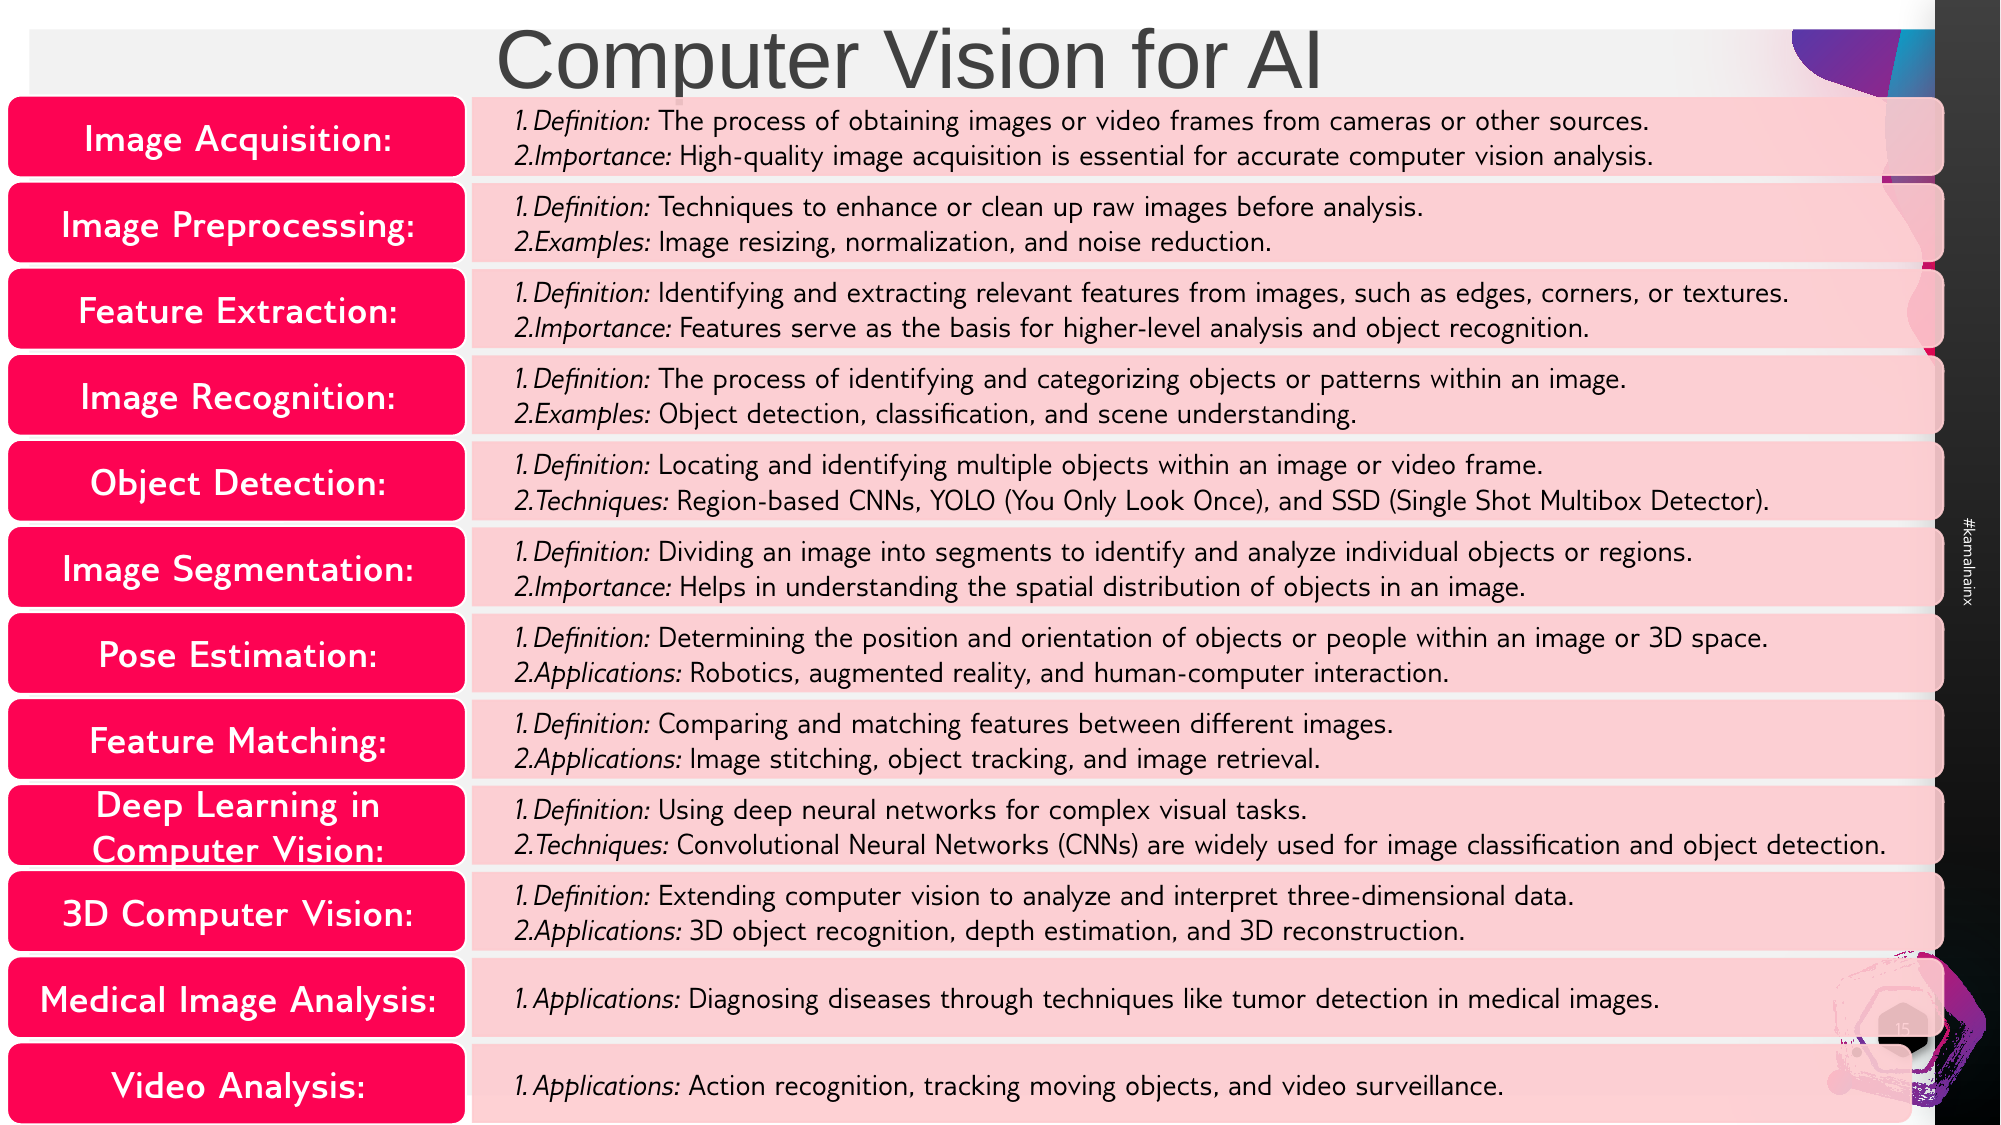

# Computer Vision for AI
Definition: The process of obtaining images or video frames from cameras or other sources.
Importance: High-quality image acquisition is essential for accurate computer vision analysis.
Image Acquisition:
Definition: Techniques to enhance or clean up raw images before analysis.
Examples: Image resizing, normalization, and noise reduction.
Image Preprocessing:
Definition: Identifying and extracting relevant features from images, such as edges, corners, or textures.
Importance: Features serve as the basis for higher-level analysis and object recognition.
Feature Extraction:
Definition: The process of identifying and categorizing objects or patterns within an image.
Examples: Object detection, classification, and scene understanding.
Image Recognition:
Definition: Locating and identifying multiple objects within an image or video frame.
Techniques: Region-based CNNs, YOLO (You Only Look Once), and SSD (Single Shot Multibox Detector).
Object Detection:
Definition: Dividing an image into segments to identify and analyze individual objects or regions.
Importance: Helps in understanding the spatial distribution of objects in an image.
Image Segmentation:
Definition: Determining the position and orientation of objects or people within an image or 3D space.
Applications: Robotics, augmented reality, and human-computer interaction.
Pose Estimation:
Definition: Comparing and matching features between different images.
Applications: Image stitching, object tracking, and image retrieval.
Feature Matching:
Definition: Using deep neural networks for complex visual tasks.
Techniques: Convolutional Neural Networks (CNNs) are widely used for image classification and object detection.
Deep Learning in Computer Vision:
Definition: Extending computer vision to analyze and interpret three-dimensional data.
Applications: 3D object recognition, depth estimation, and 3D reconstruction.
3D Computer Vision:
Applications: Diagnosing diseases through techniques like tumor detection in medical images.
Medical Image Analysis:
Applications: Action recognition, tracking moving objects, and video surveillance.
Video Analysis:
15